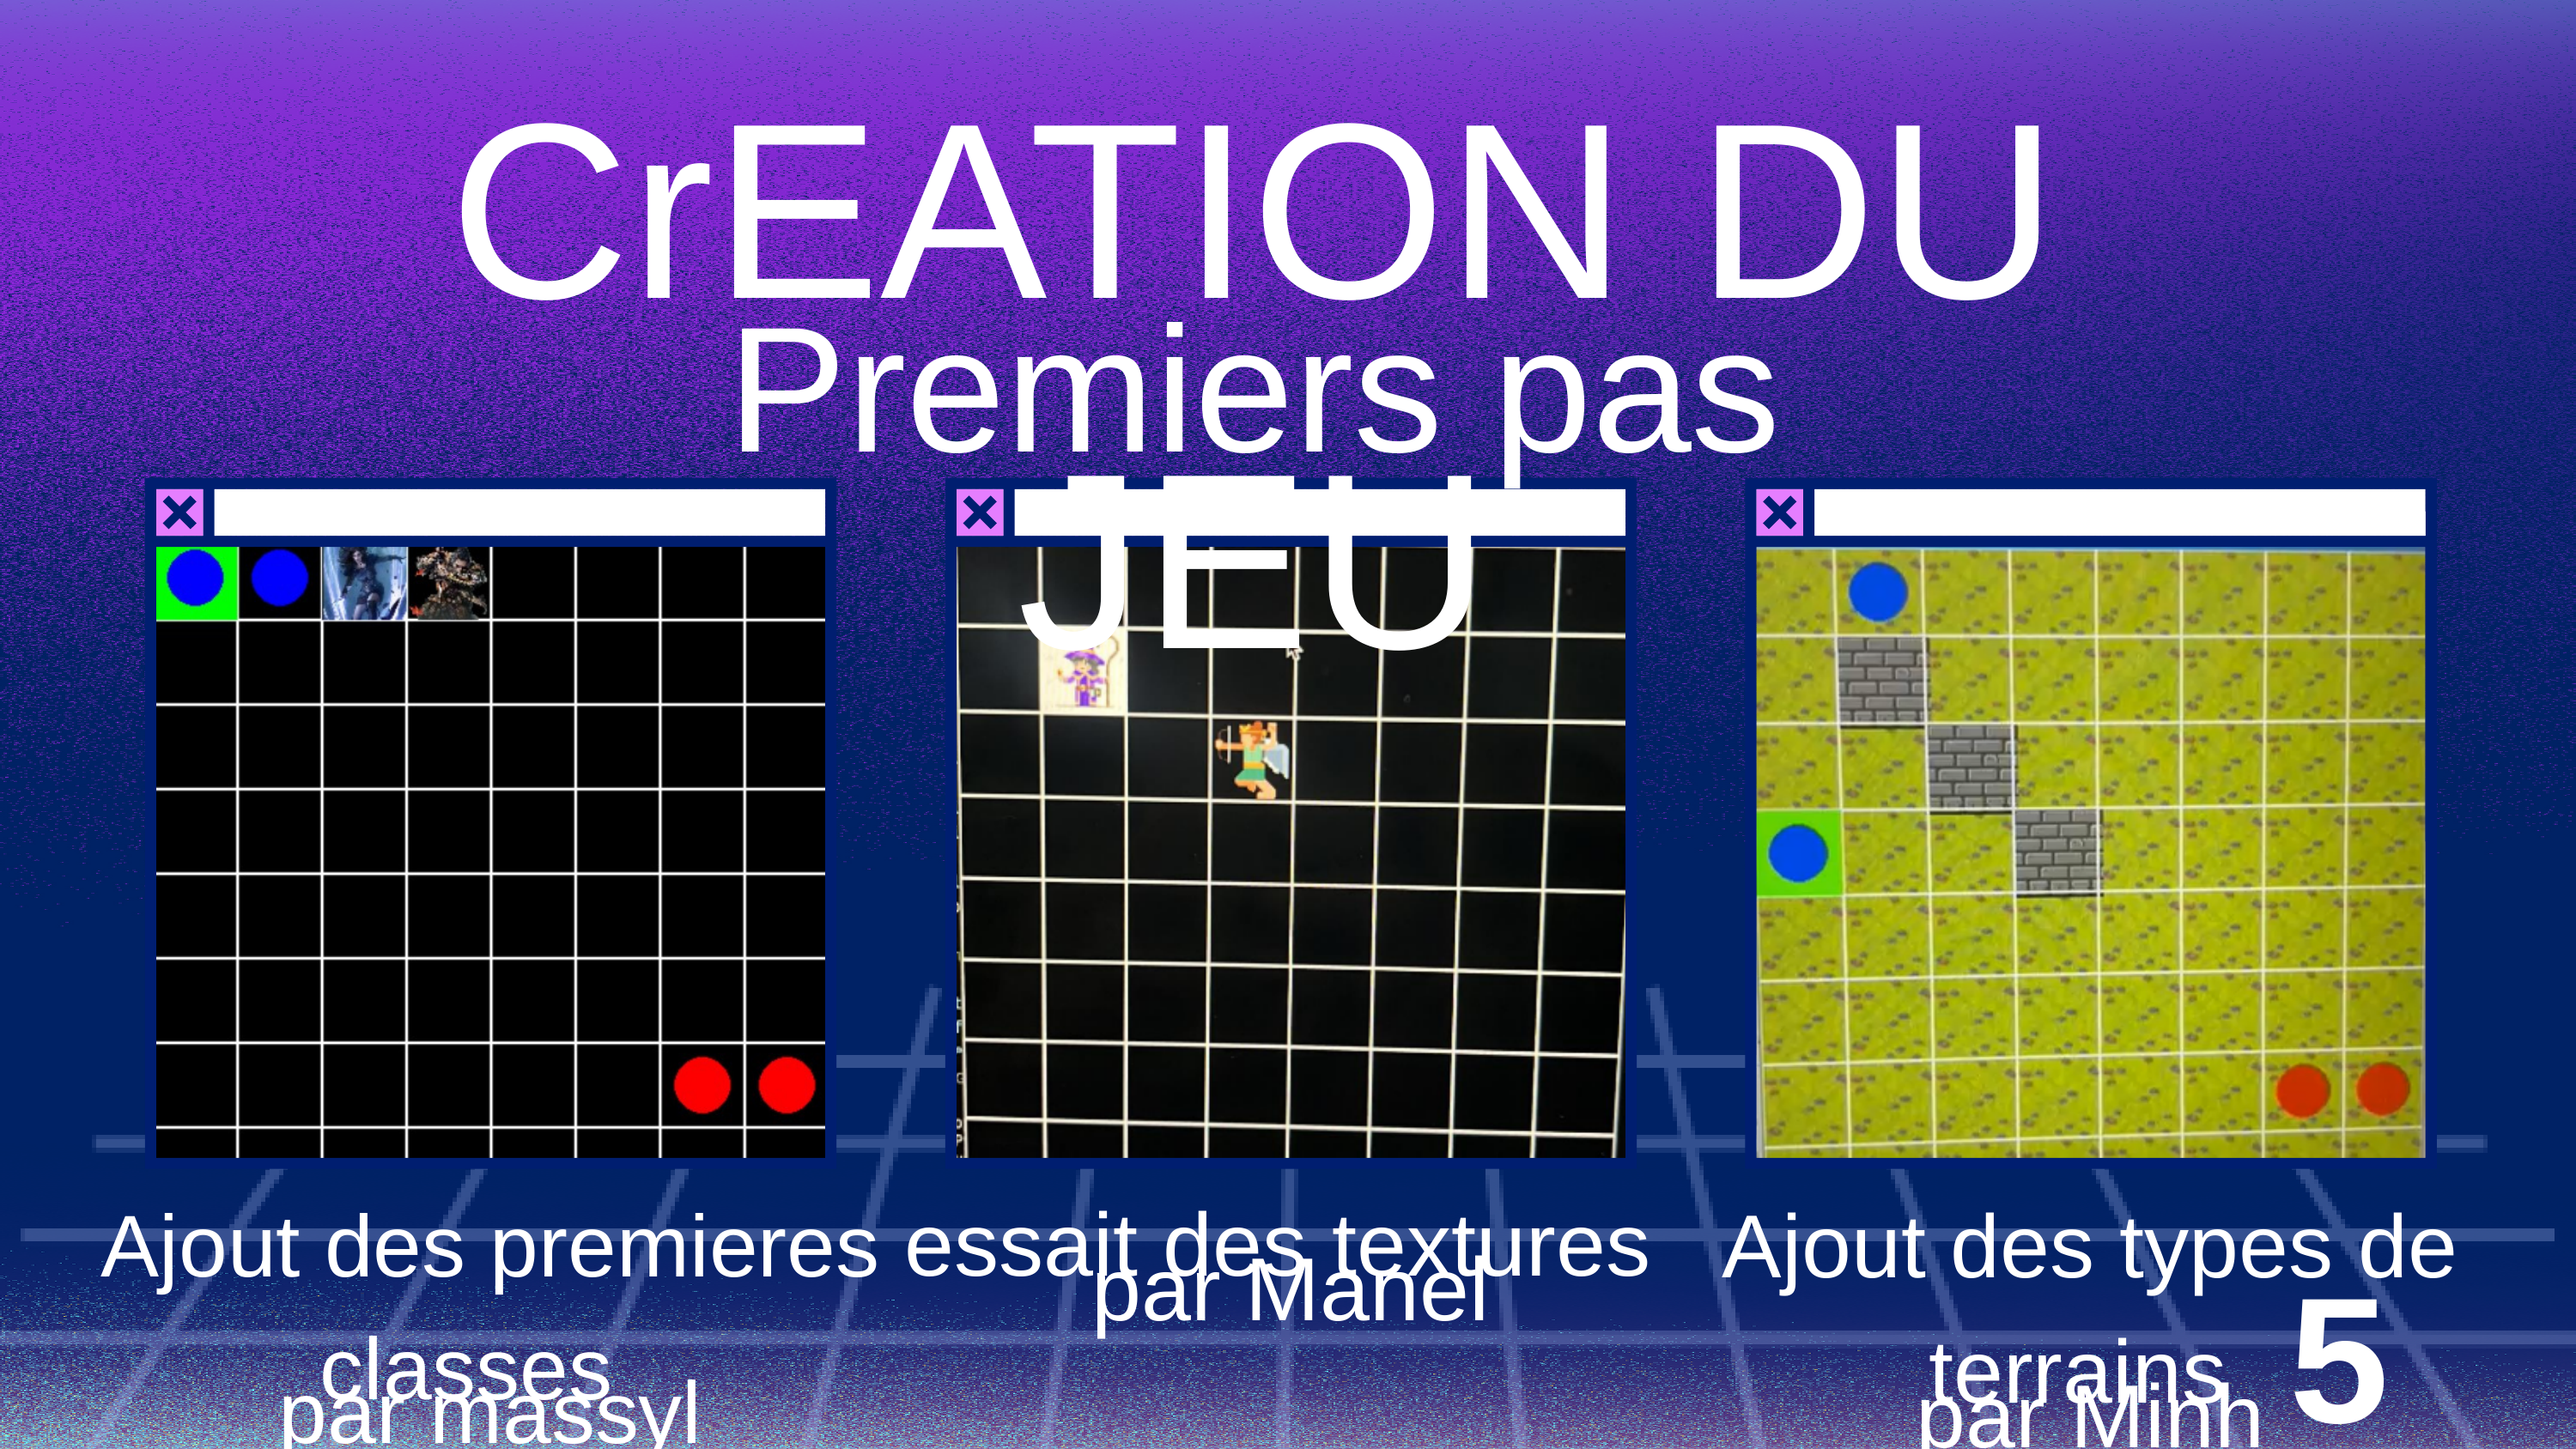

CrEATION DU JEU
Premiers pas

essait des textures
par Manel
Ajout des types de terrains
par Minh
Ajout des premieres classes
par massyl
5